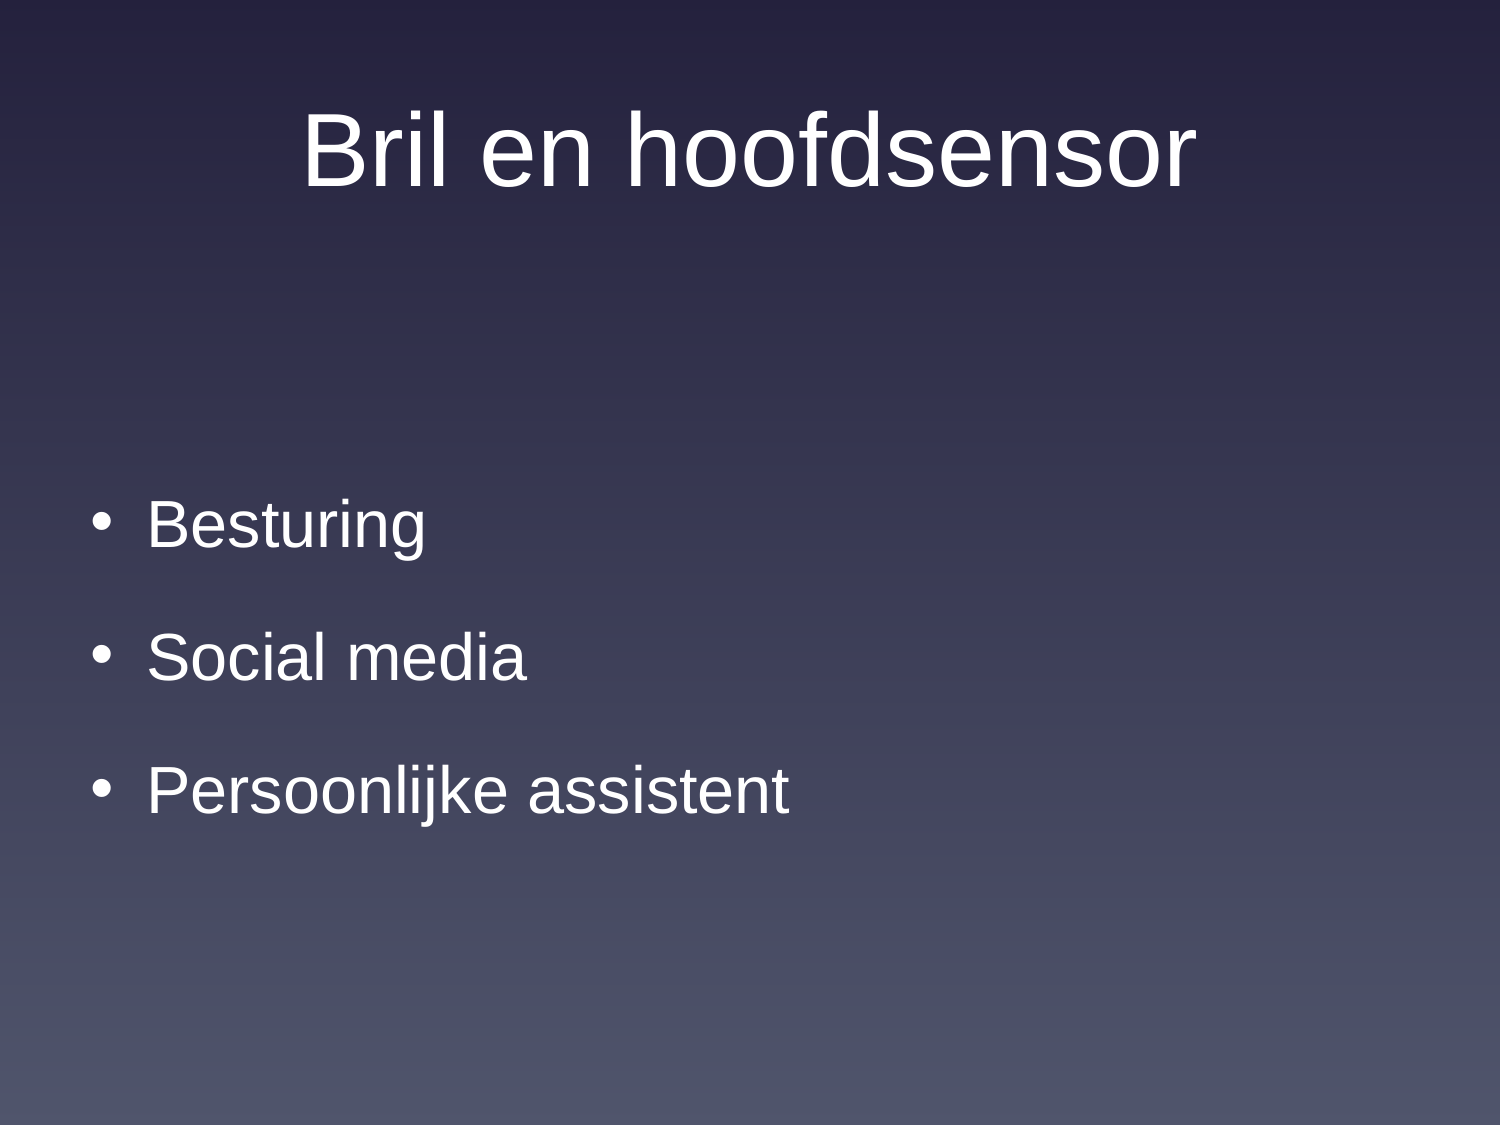

# Bril en hoofdsensor
Besturing
Social media
Persoonlijke assistent